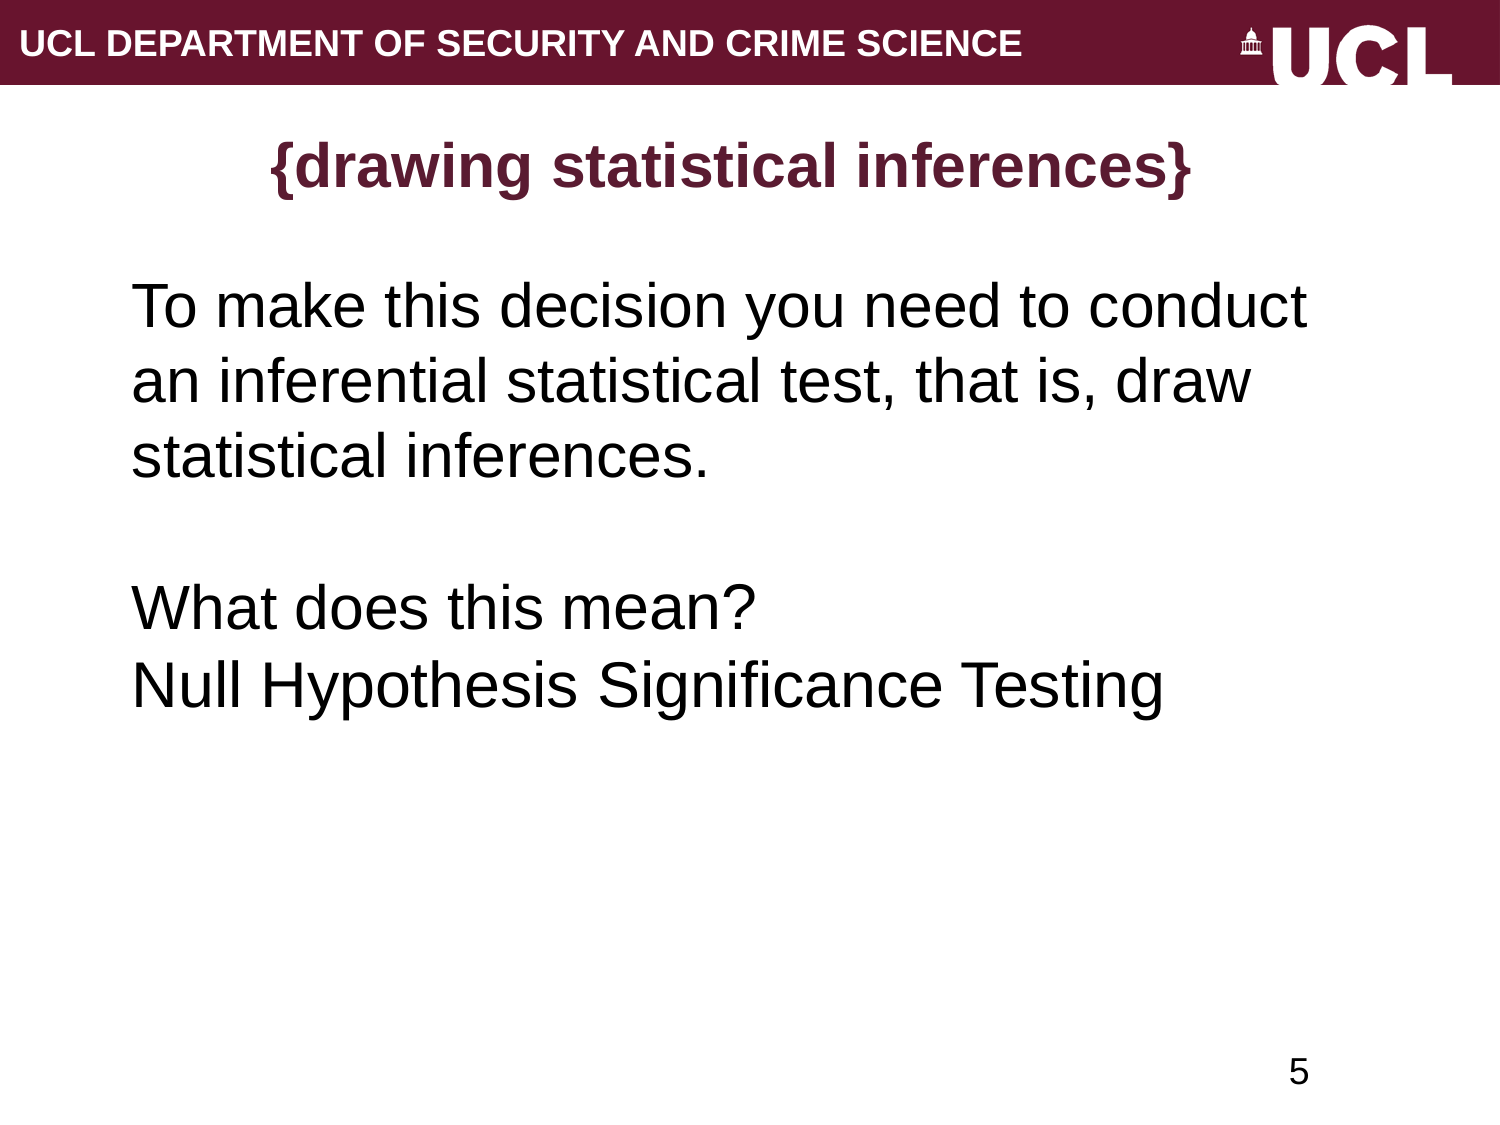

# {drawing statistical inferences}
To make this decision you need to conduct an inferential statistical test, that is, draw statistical inferences.

What does this mean?
Null Hypothesis Significance Testing
5